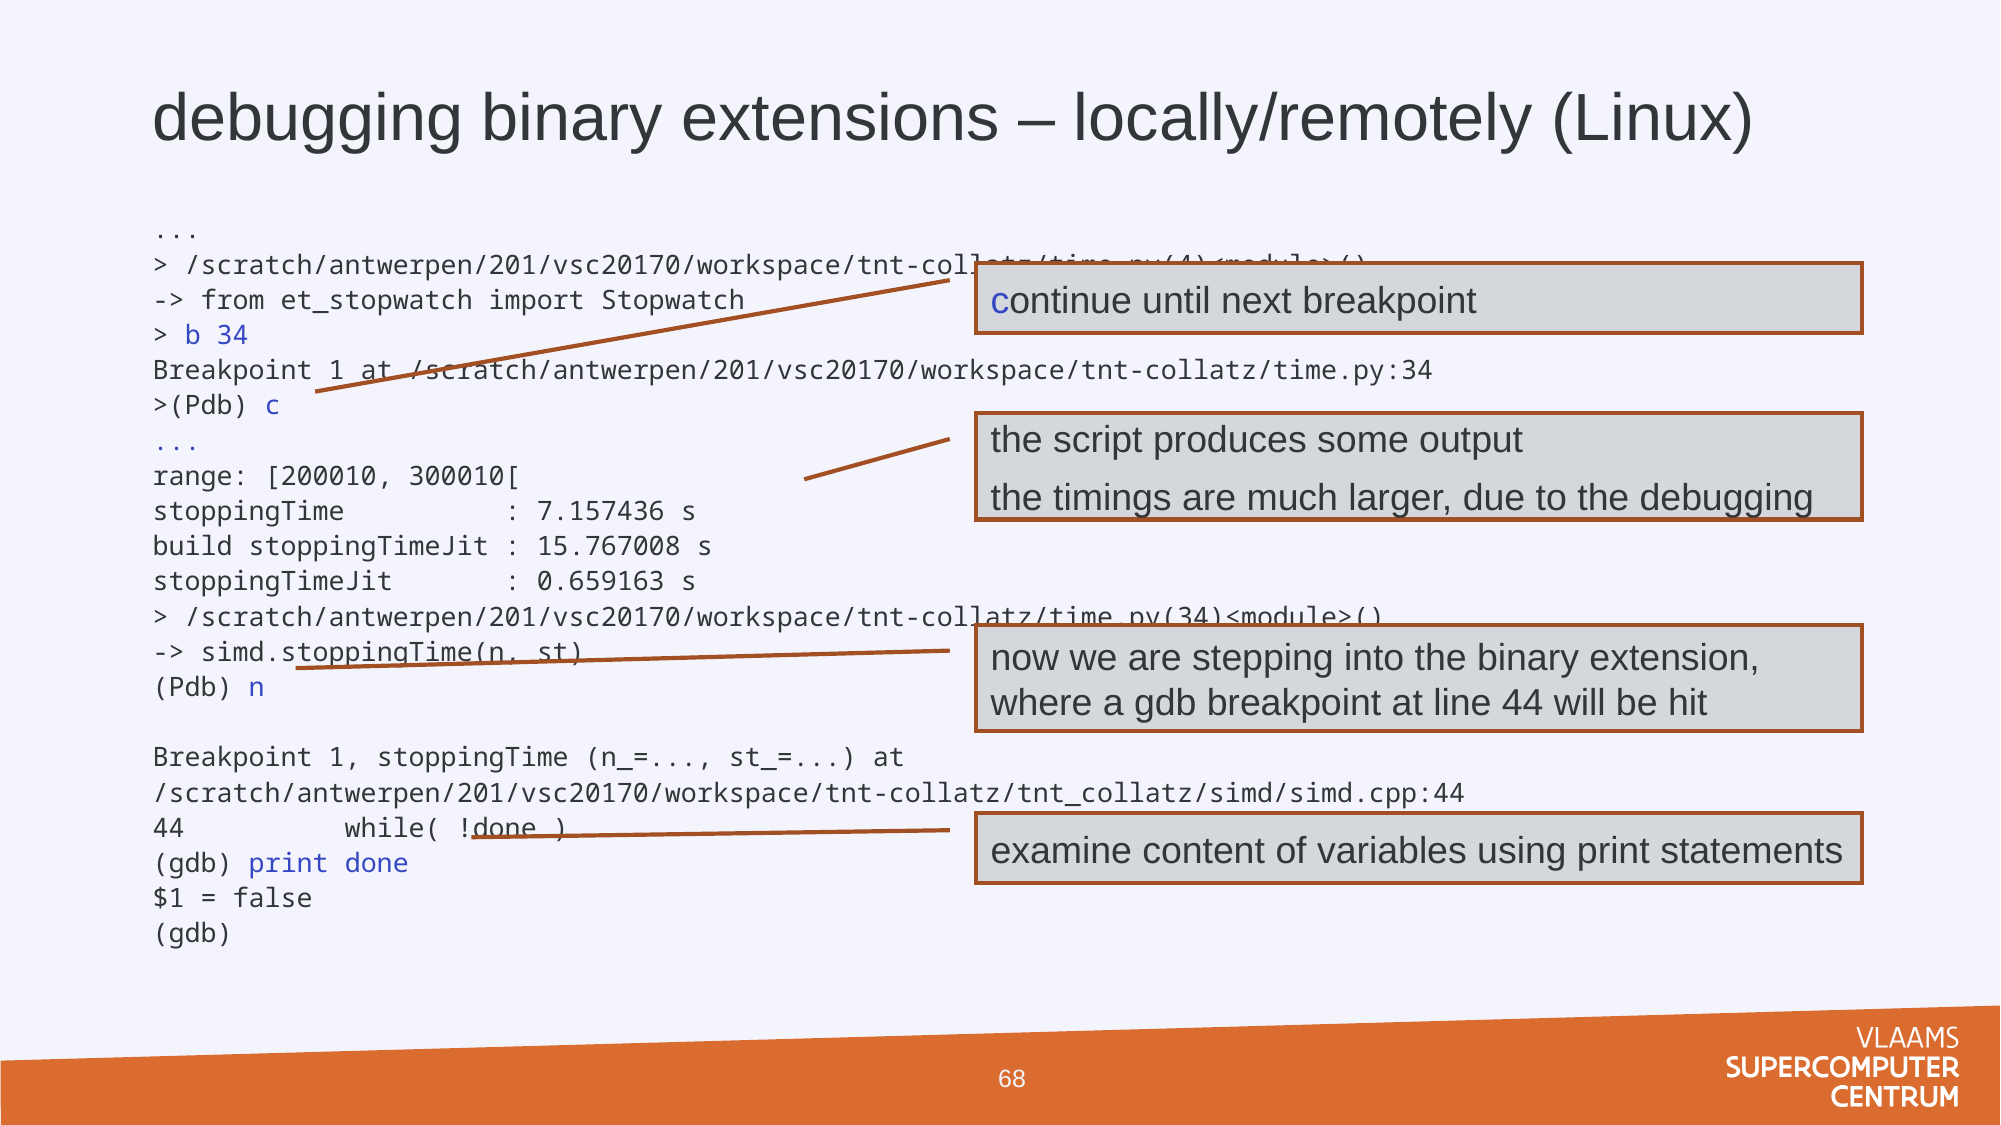

# debugging binary extensions – locally/remotely (Linux)
...
> /scratch/antwerpen/201/vsc20170/workspace/tnt-collatz/time.py(4)<module>()
-> from et_stopwatch import Stopwatch
> b 34
Breakpoint 1 at /scratch/antwerpen/201/vsc20170/workspace/tnt-collatz/time.py:34
>(Pdb) c
...
range: [200010, 300010[
stoppingTime          : 7.157436 s
build stoppingTimeJit : 15.767008 s
stoppingTimeJit       : 0.659163 s
> /scratch/antwerpen/201/vsc20170/workspace/tnt-collatz/time.py(34)<module>()
-> simd.stoppingTime(n, st)
(Pdb) n

Breakpoint 1, stoppingTime (n_=..., st_=...) at /scratch/antwerpen/201/vsc20170/workspace/tnt-collatz/tnt_collatz/simd/simd.cpp:44
44          while( !done )
(gdb) print done
$1 = false
(gdb)
continue until next breakpoint
the script produces some output
the timings are much larger, due to the debugging
now we are stepping into the binary extension, where a gdb breakpoint at line 44 will be hit
examine content of variables using print statements
68